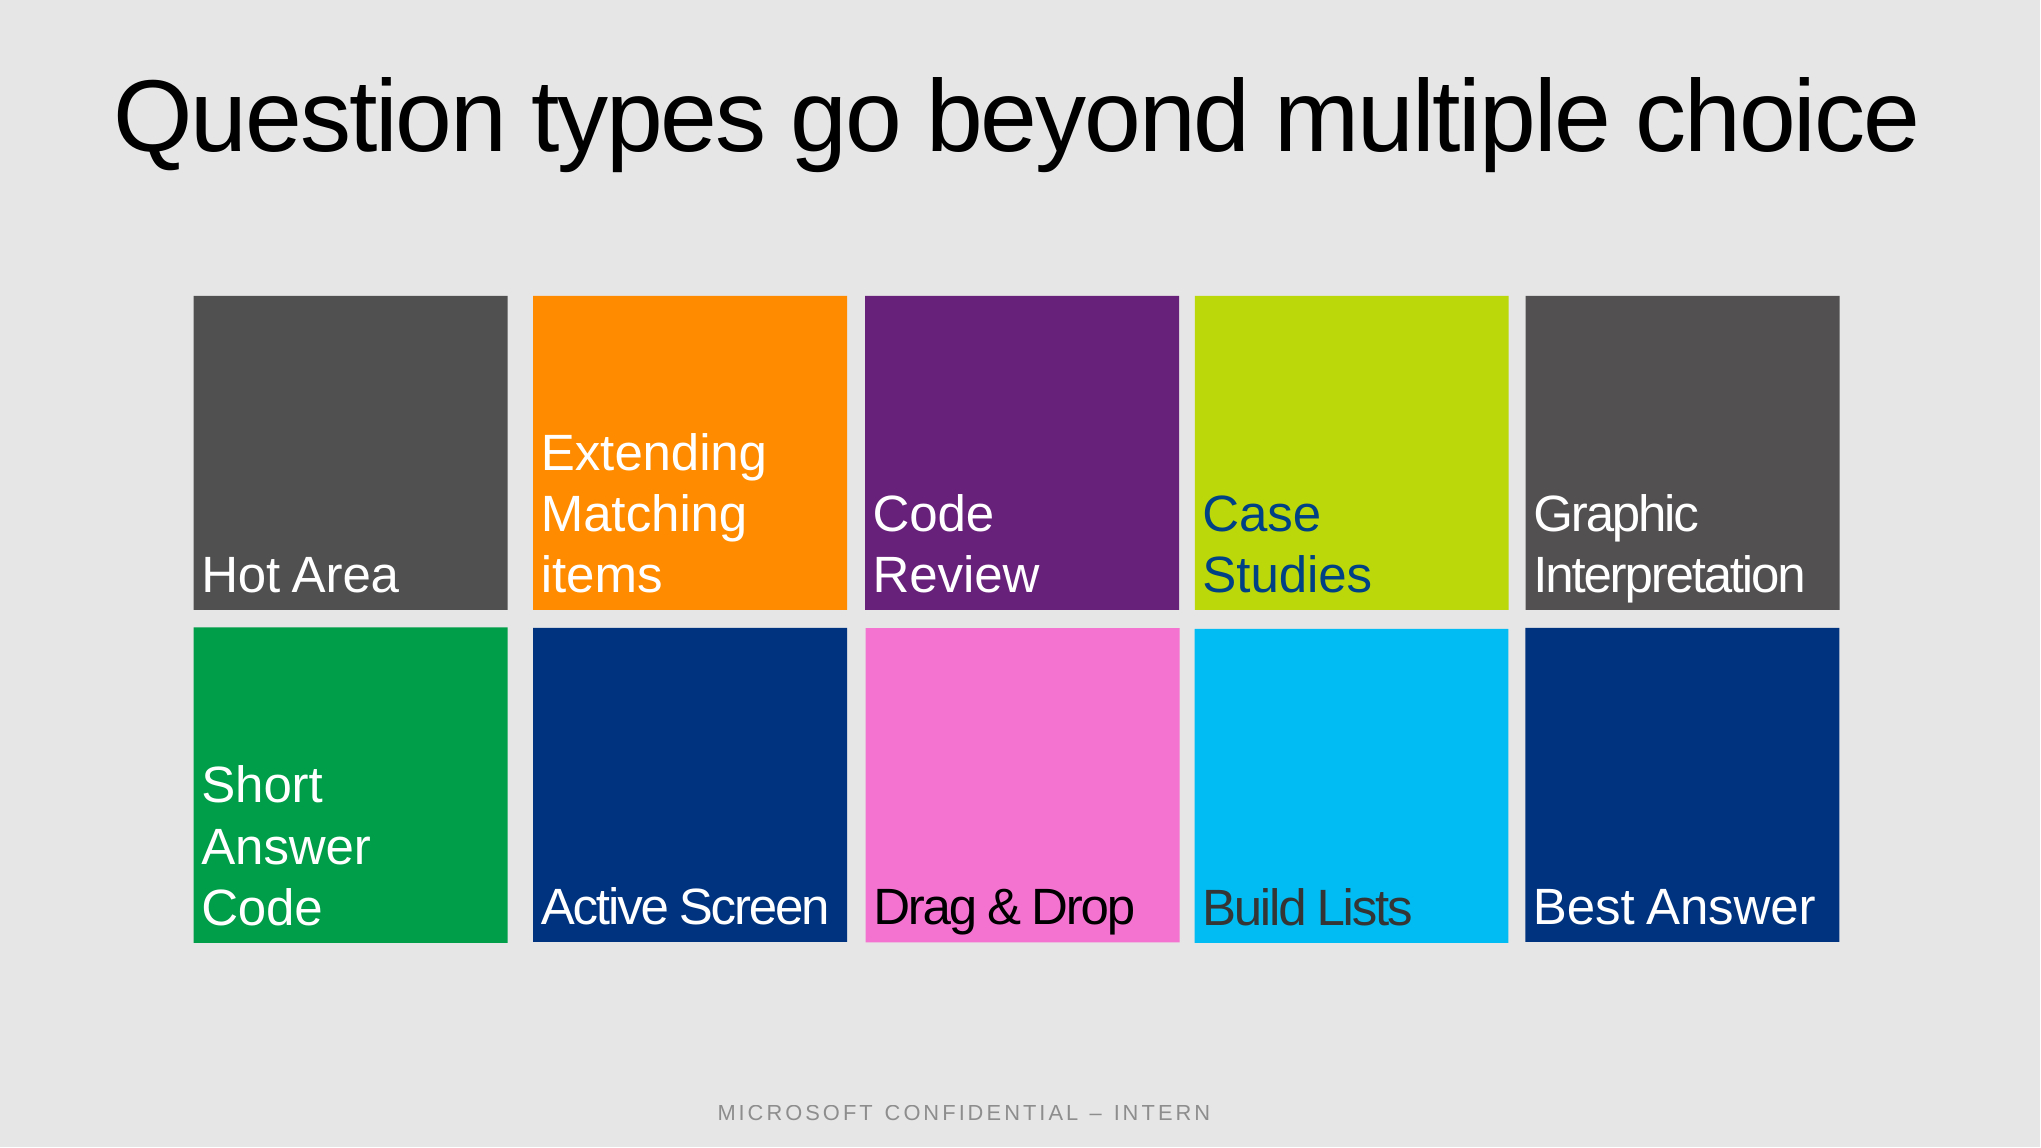

Question types go beyond multiple choice
Hot Area
Extending Matching items
Code Review
Case Studies

Graphic Interpretation
Short Answer Code
Best Answer

Active Screen

Drag & Drop

Build Lists